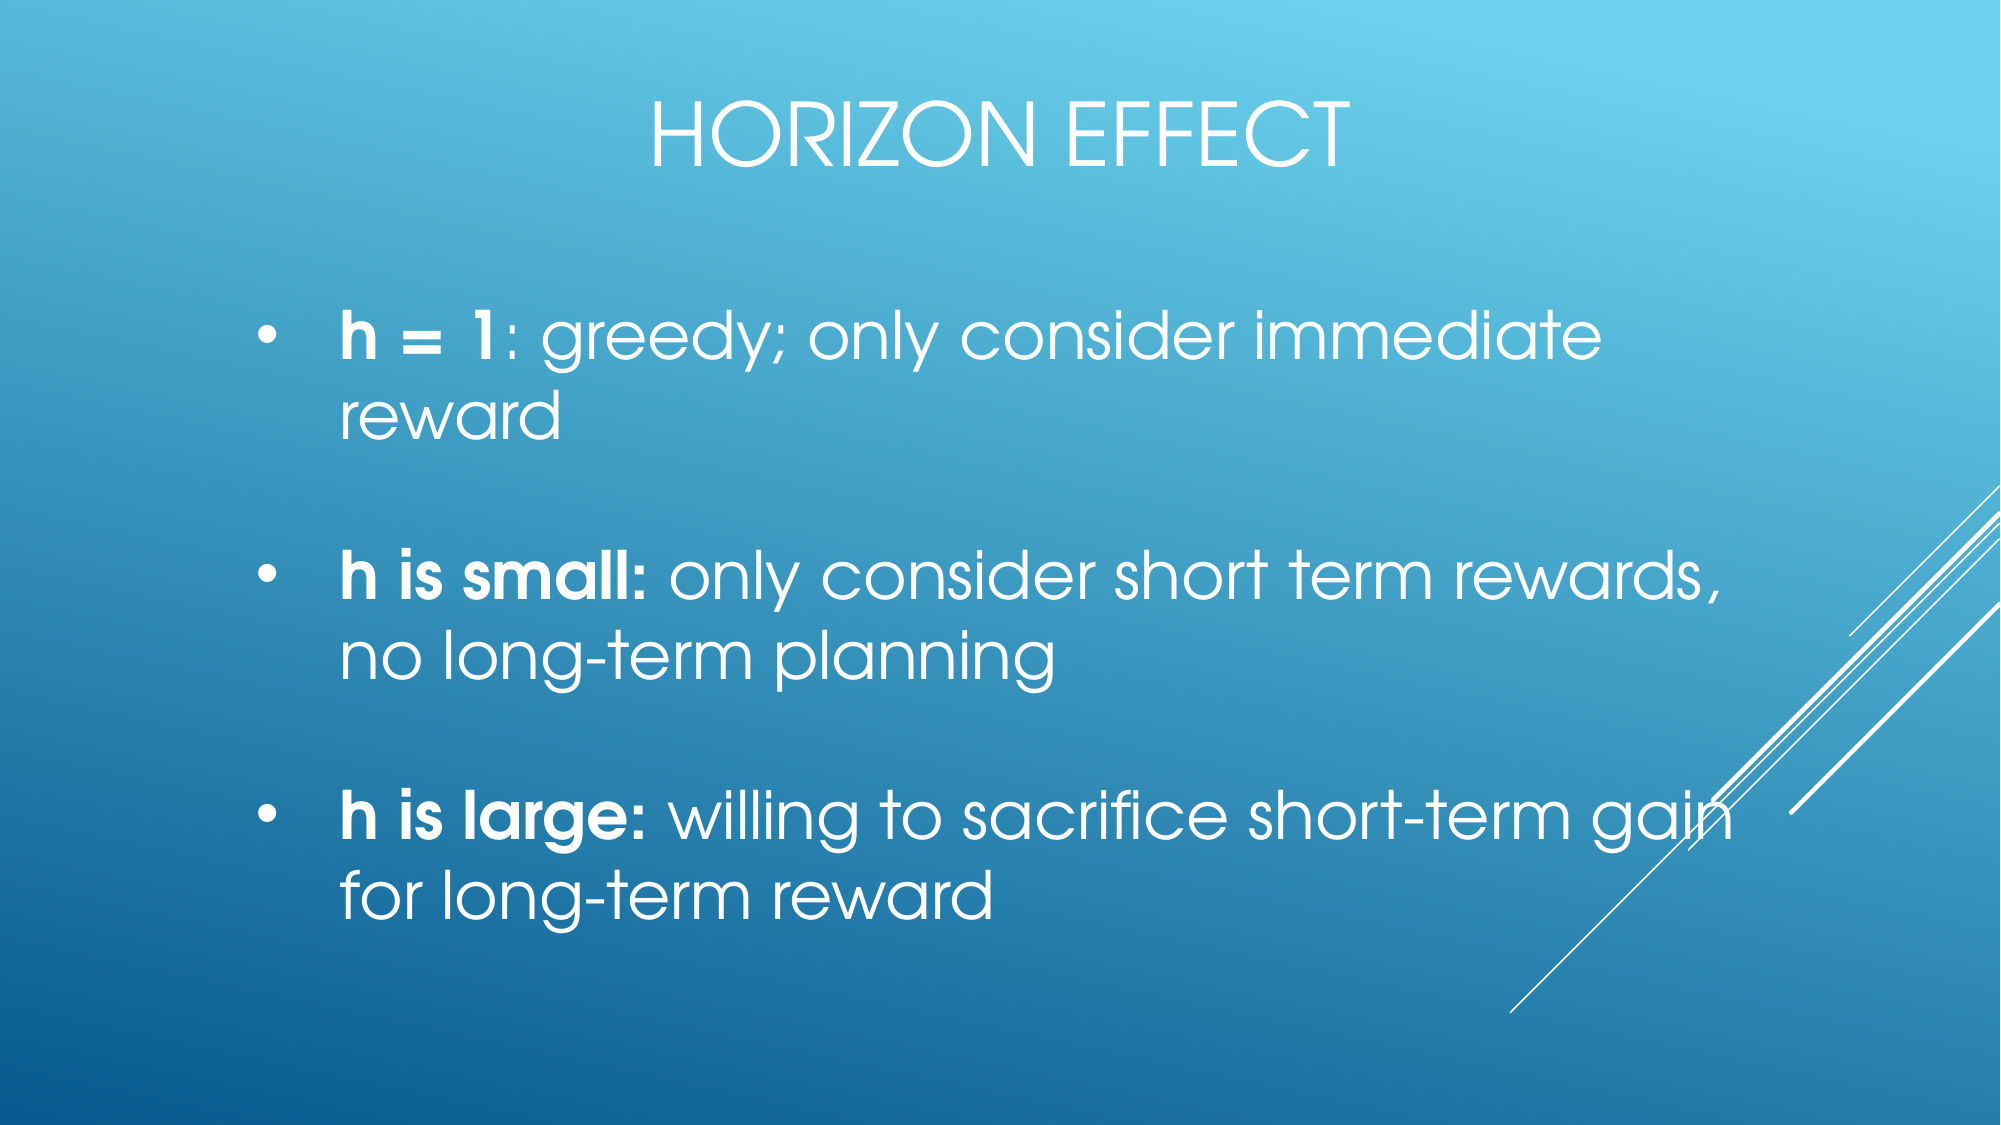

# Horizon effect
h = 1: greedy; only consider immediate reward

h is small: only consider short term rewards, no long-term planning

h is large: willing to sacrifice short-term gain for long-term reward